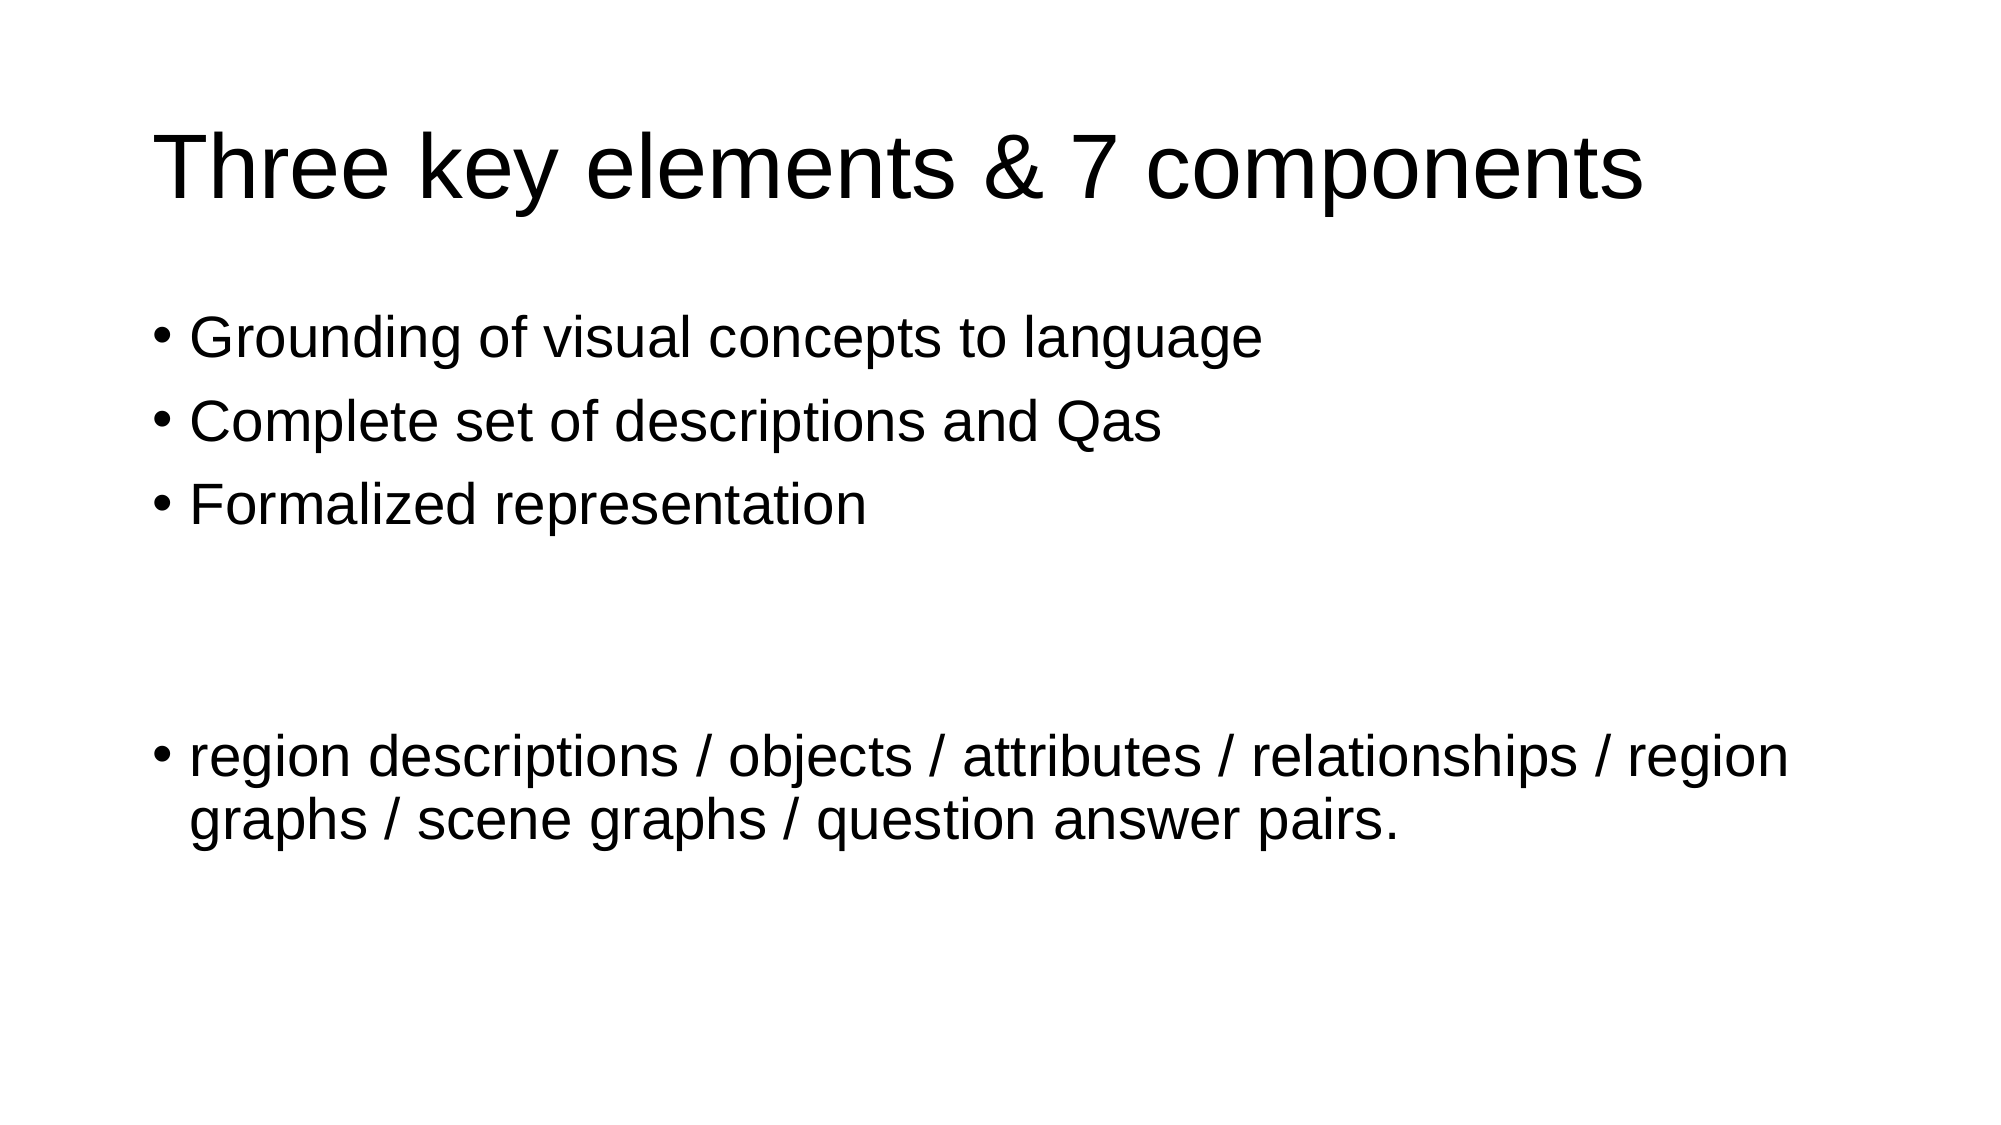

# Three key elements & 7 components
Grounding of visual concepts to language
Complete set of descriptions and Qas
Formalized representation

region descriptions / objects / attributes / relationships / region graphs / scene graphs / question answer pairs.